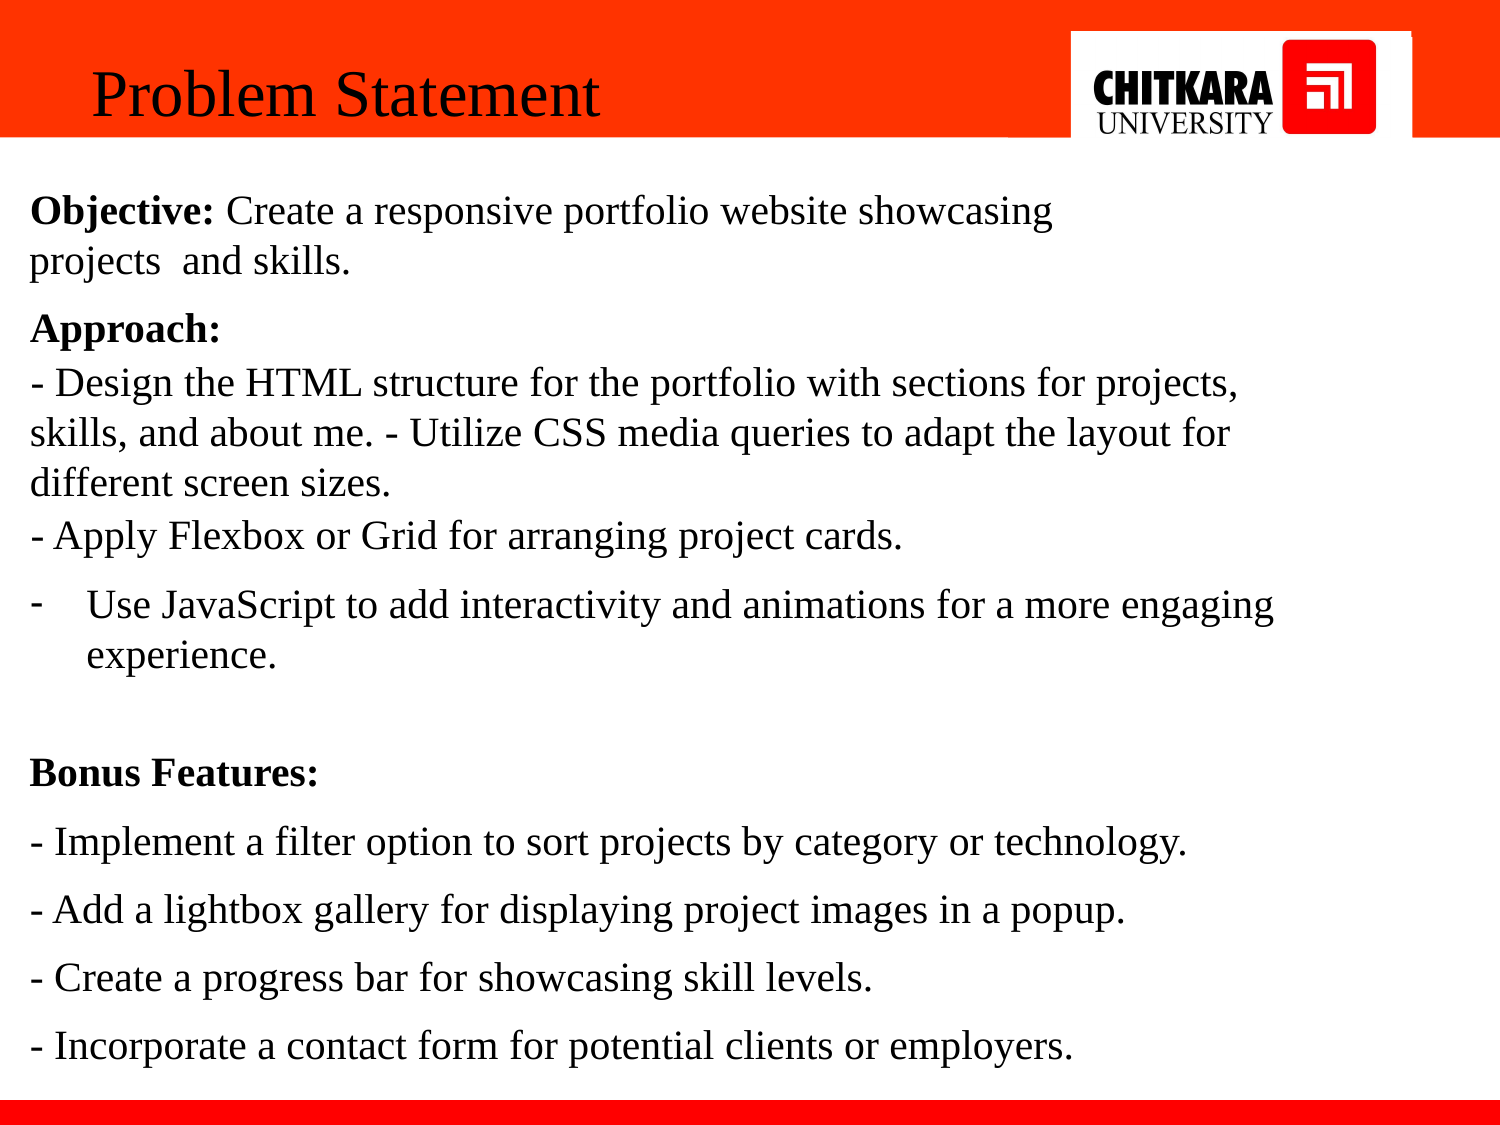

Problem Statement
Objective: Create a responsive portfolio website showcasing projects  and skills.
Approach:
- Design the HTML structure for the portfolio with sections for projects, skills, and about me. - Utilize CSS media queries to adapt the layout for different screen sizes.
- Apply Flexbox or Grid for arranging project cards.
Use JavaScript to add interactivity and animations for a more engaging experience.

Bonus Features:
- Implement a filter option to sort projects by category or technology.
- Add a lightbox gallery for displaying project images in a popup.
- Create a progress bar for showcasing skill levels.
- Incorporate a contact form for potential clients or employers.